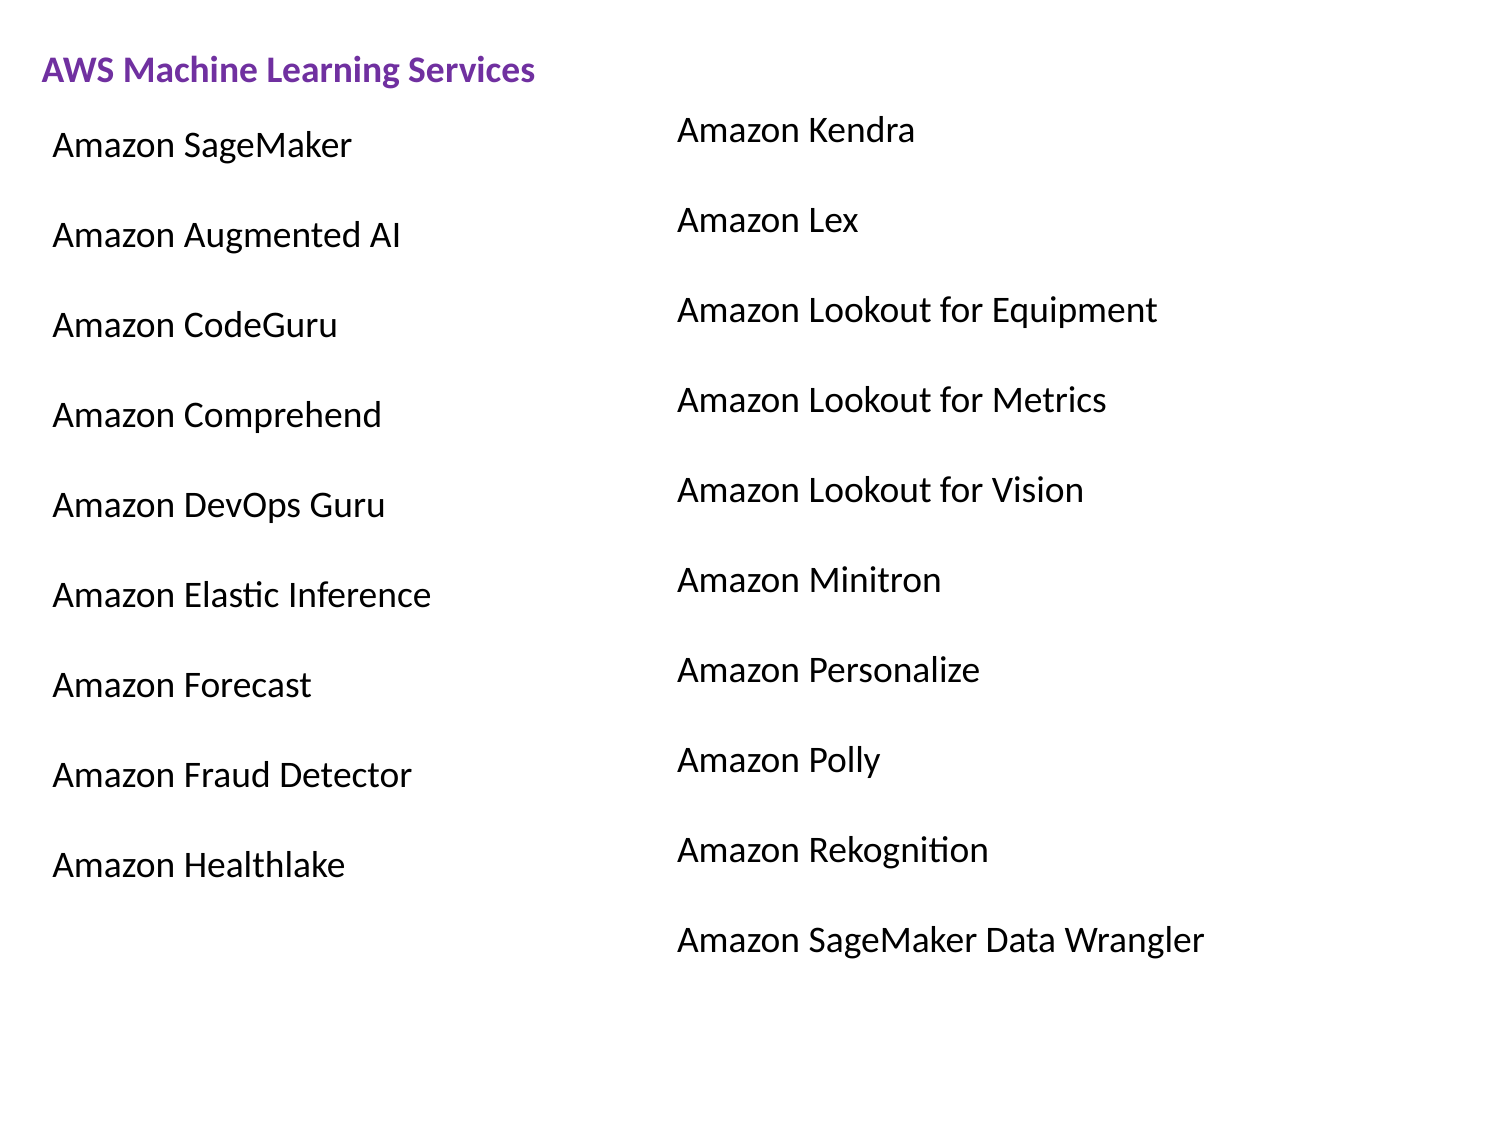

AWS Machine Learning Services
Amazon Kendra

Amazon Lex

Amazon Lookout for Equipment

Amazon Lookout for Metrics

Amazon Lookout for Vision

Amazon Minitron

Amazon Personalize

Amazon Polly

Amazon Rekognition

Amazon SageMaker Data Wrangler
Amazon SageMaker

Amazon Augmented AI

Amazon CodeGuru

Amazon Comprehend

Amazon DevOps Guru

Amazon Elastic Inference

Amazon Forecast

Amazon Fraud Detector

Amazon Healthlake